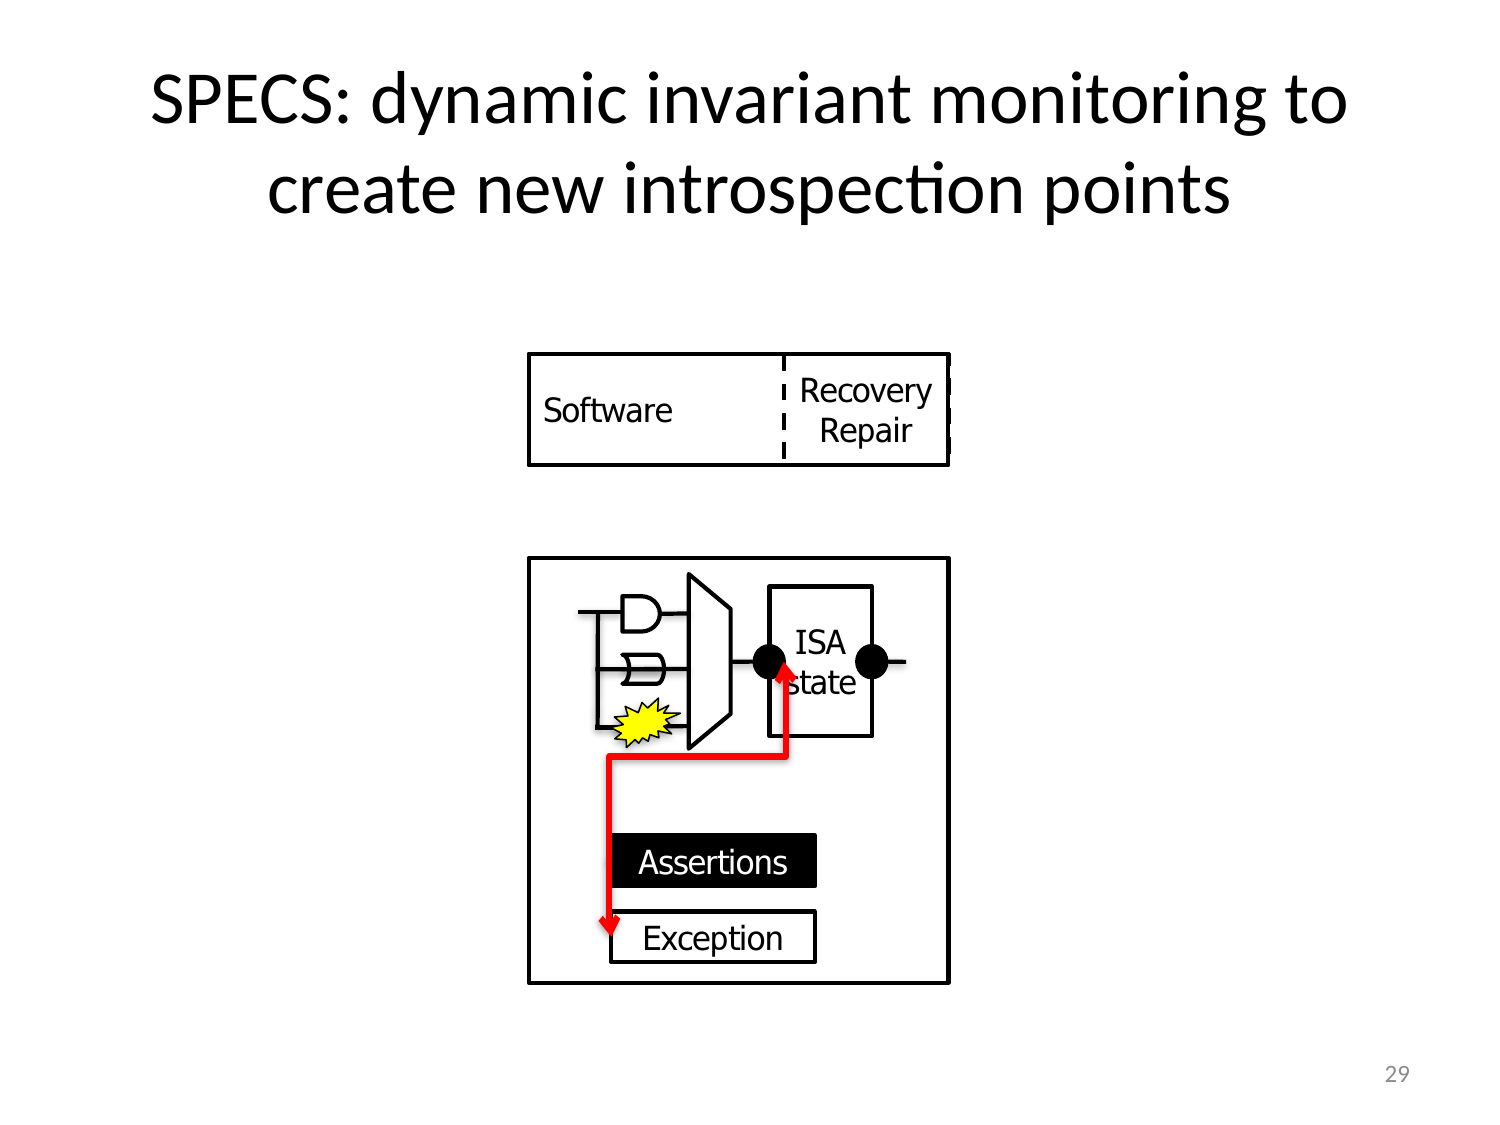

# SPECS: dynamic invariant monitoring to create new introspection points
Software

Recovery
Repair

ISA
state

Assertions
Exception
29